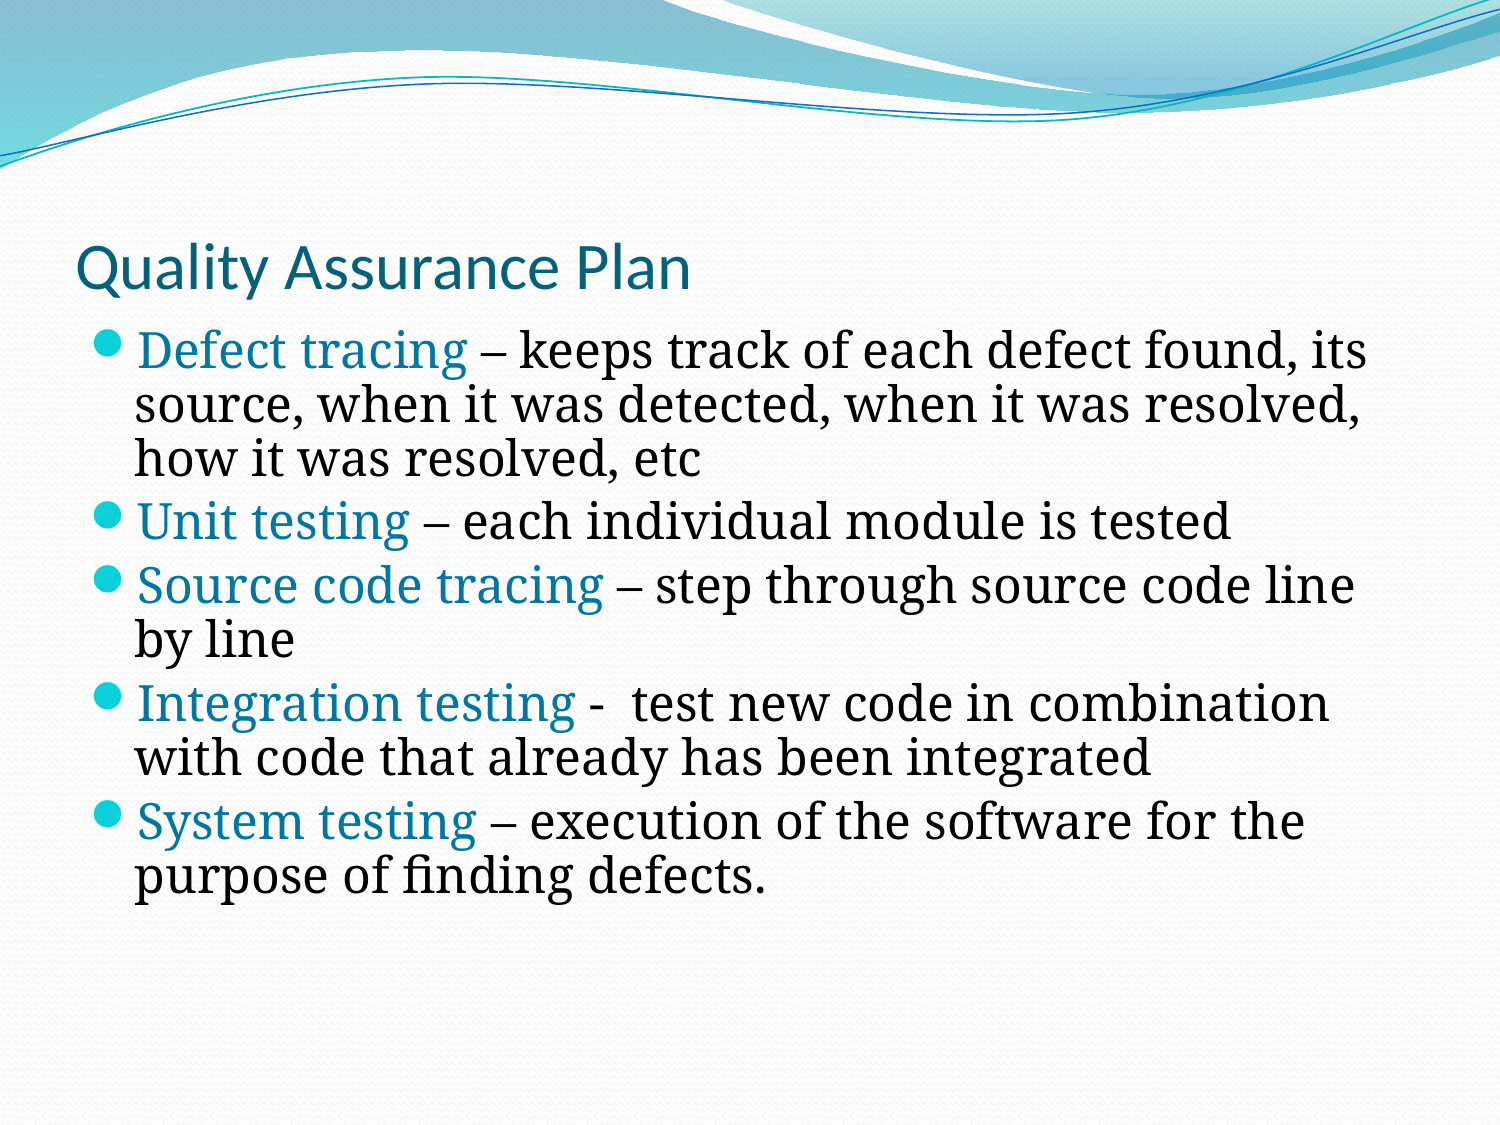

# Quality Assurance Plan
Defect tracing – keeps track of each defect found, its source, when it was detected, when it was resolved, how it was resolved, etc
Unit testing – each individual module is tested
Source code tracing – step through source code line by line
Integration testing -  test new code in combination with code that already has been integrated
System testing – execution of the software for the purpose of finding defects.